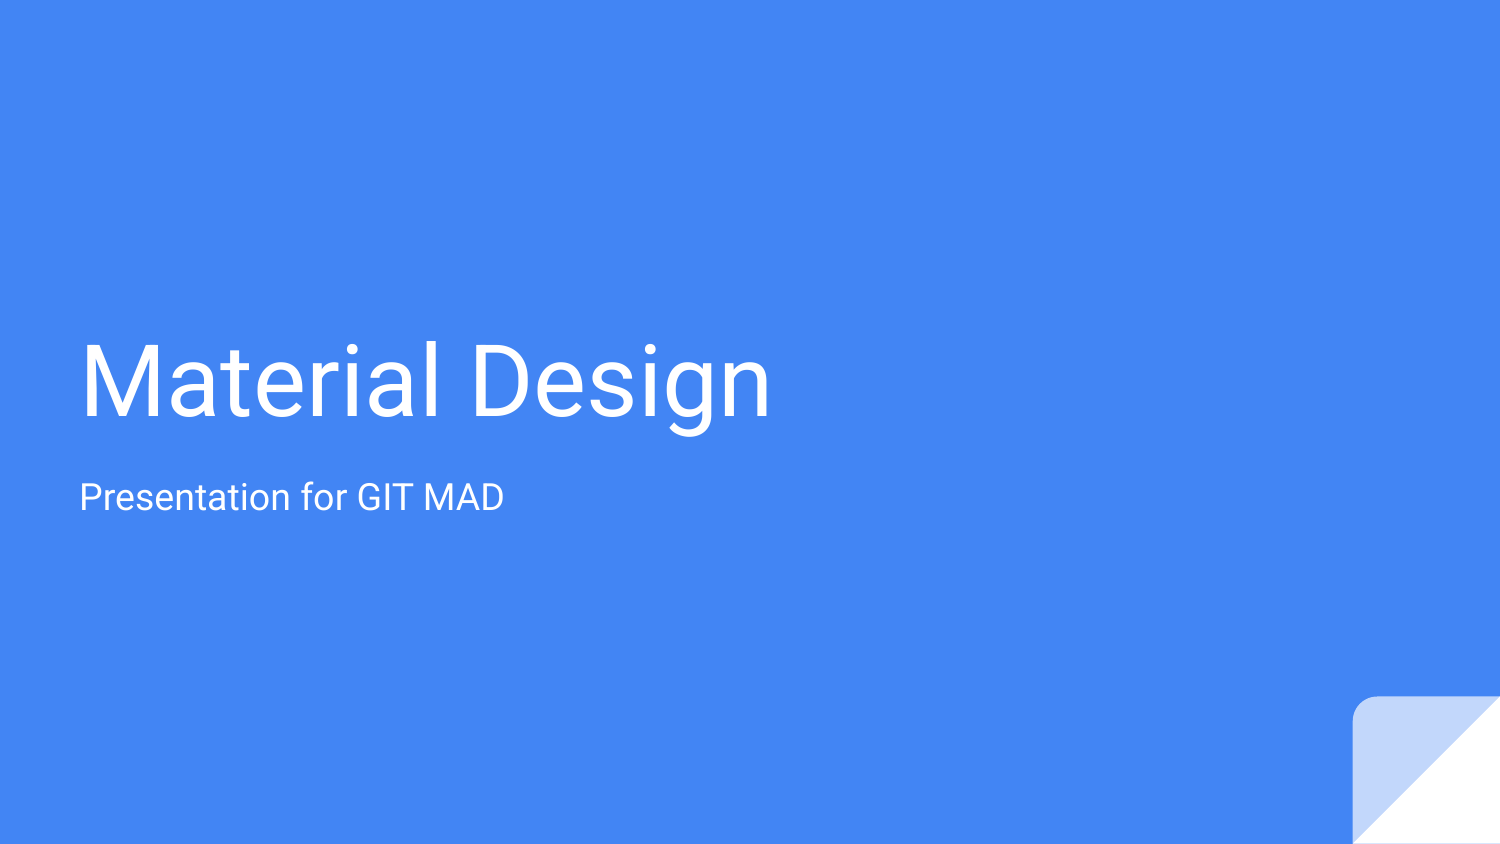

# Material Design
Presentation for GIT MAD